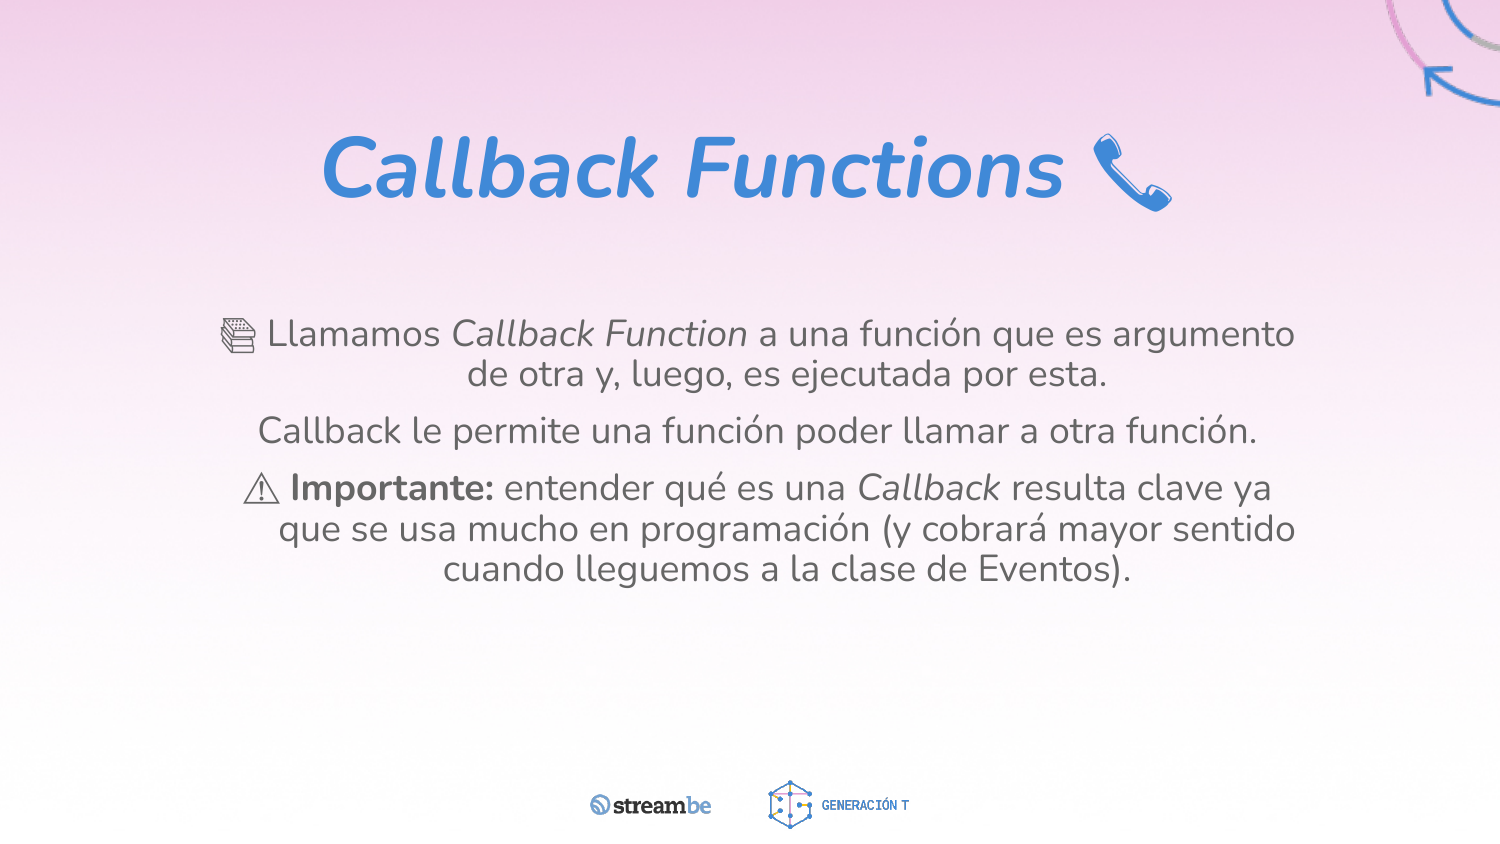

# Callback Functions 📞
📚 Llamamos Callback Function a una función que es argumento de otra y, luego, es ejecutada por esta.
Callback le permite una función poder llamar a otra función.
⚠️ Importante: entender qué es una Callback resulta clave ya que se usa mucho en programación (y cobrará mayor sentido cuando lleguemos a la clase de Eventos).